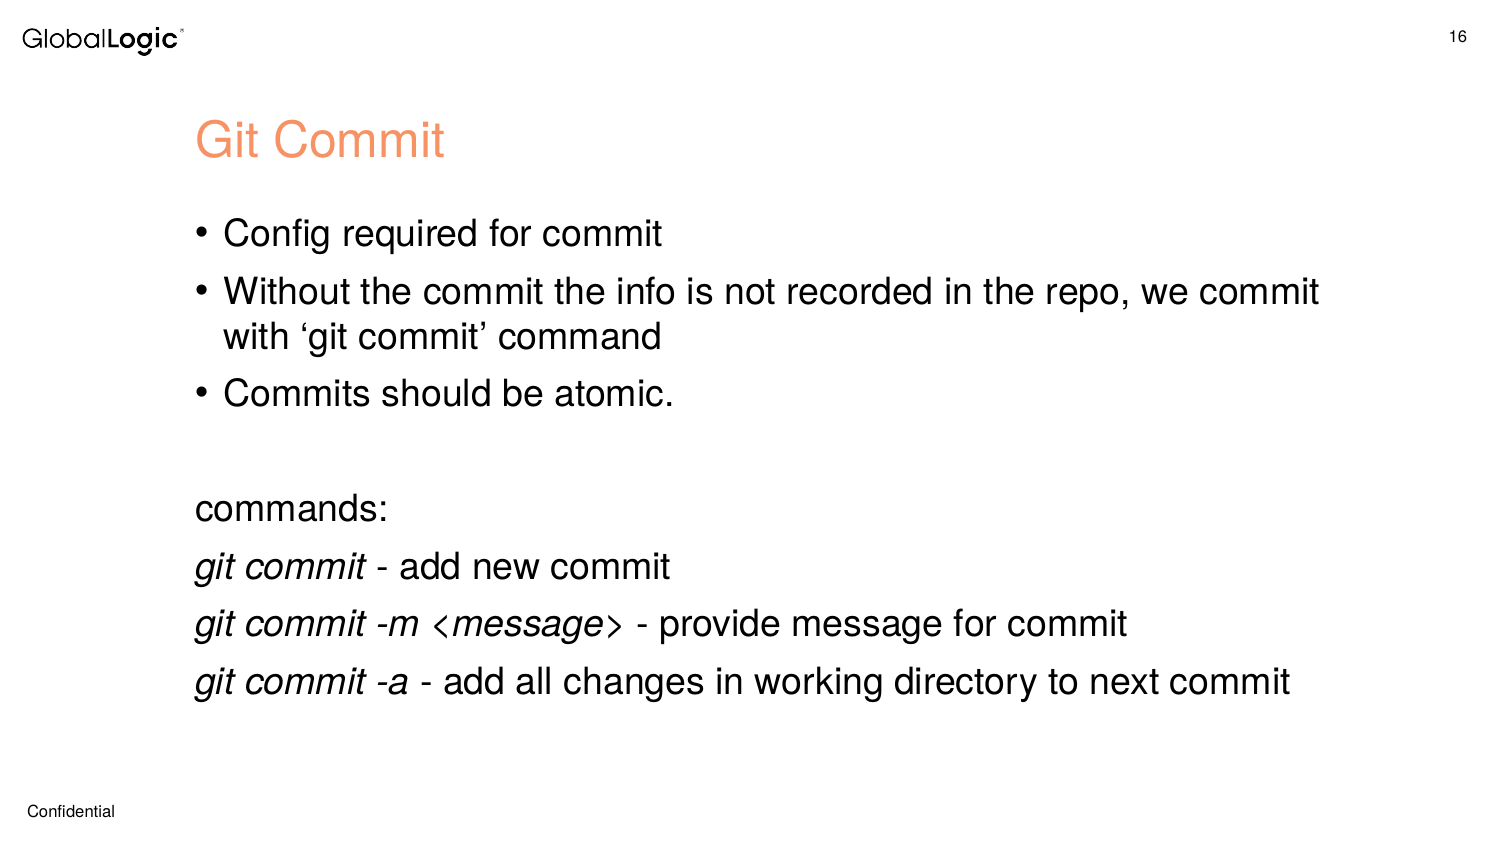

Git Commit
Config required for commit
Without the commit the info is not recorded in the repo, we commit with ‘git commit’ command
Commits should be atomic.

commands:
git commit - add new commit
git commit -m <message> - provide message for commit
git commit -a - add all changes in working directory to next commit